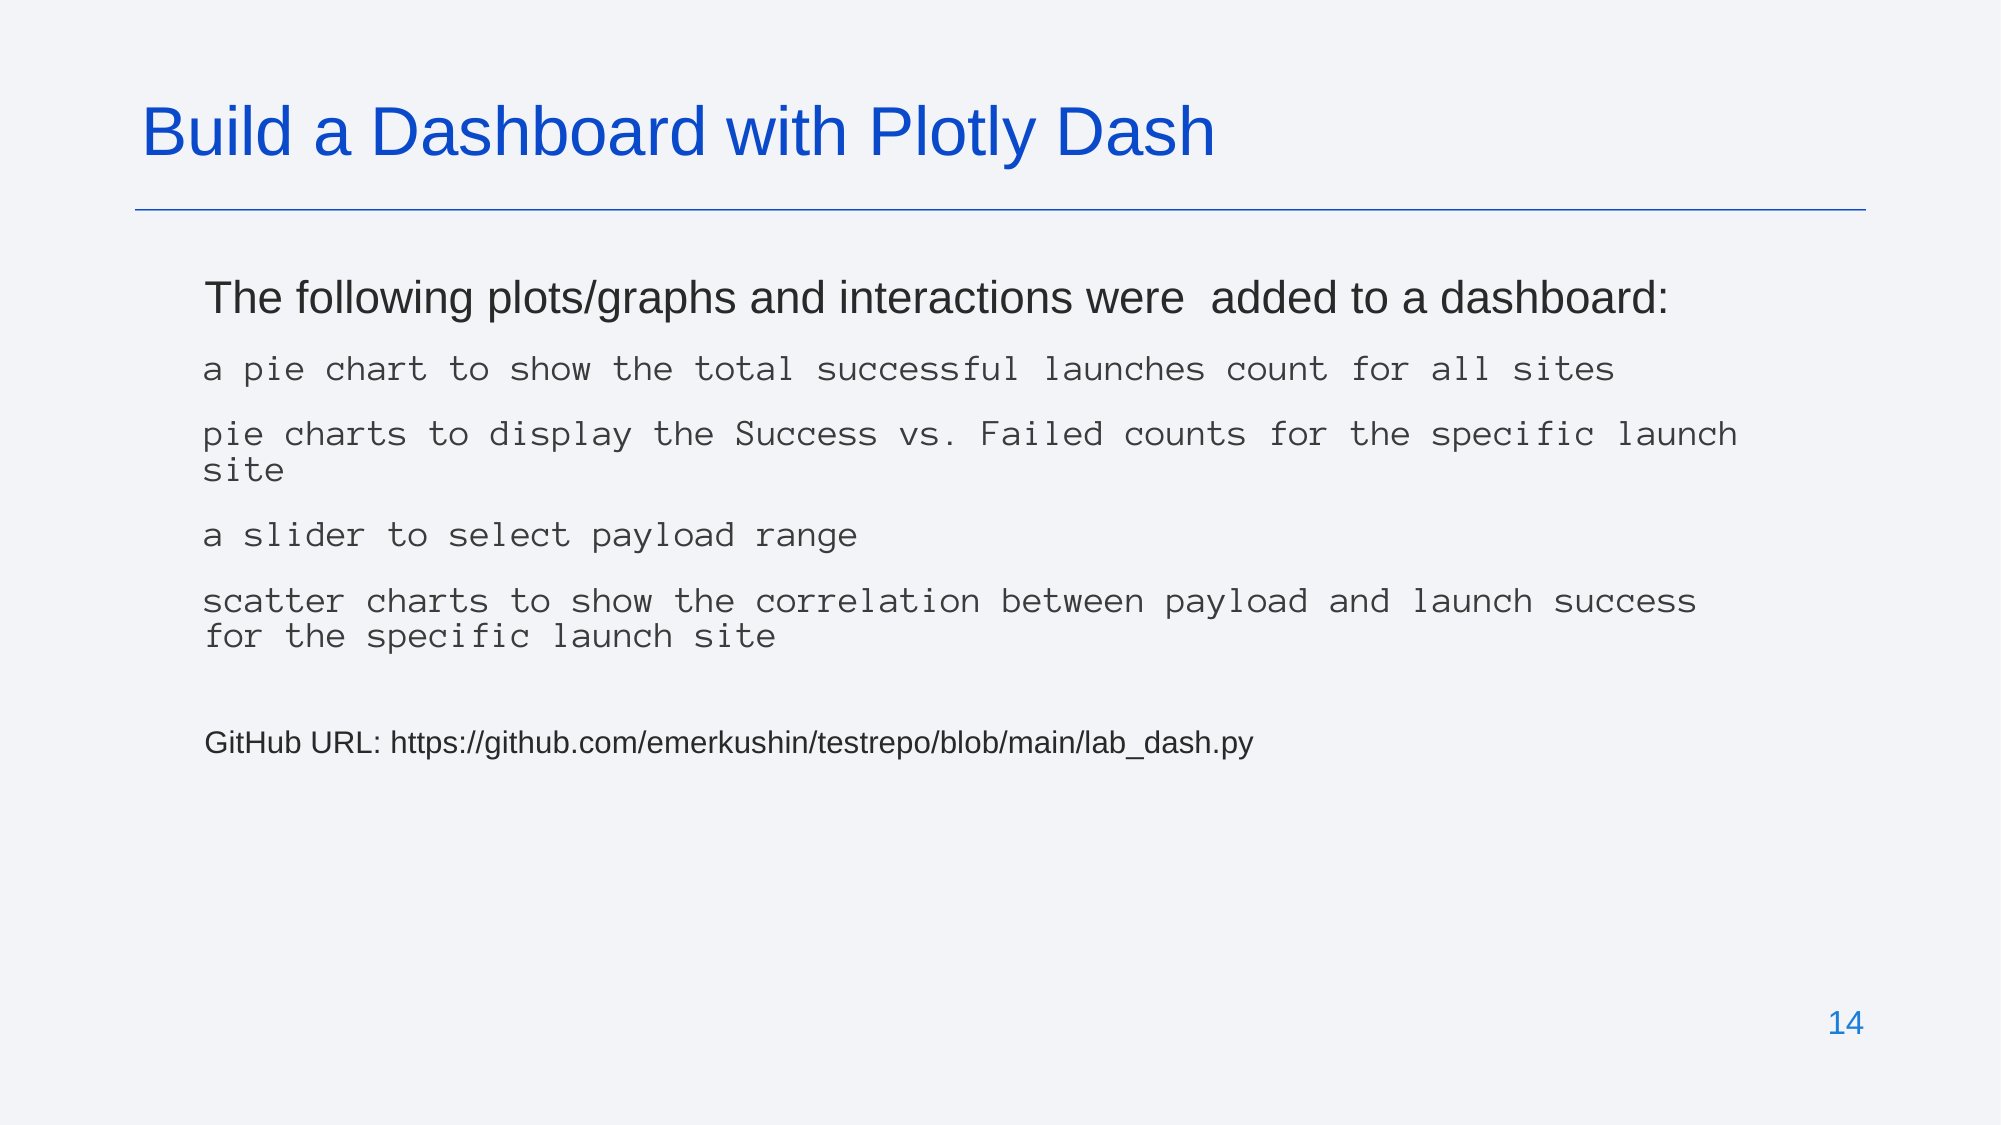

Build a Dashboard with Plotly Dash
The following plots/graphs and interactions were  added to a dashboard:
a pie chart to show the total successful launches count for all sites
pie charts to display the Success vs. Failed counts for the specific launch site
a slider to select payload range
scatter charts to show the correlation between payload and launch success for the specific launch site

GitHub URL: https://github.com/emerkushin/testrepo/blob/main/lab_dash.py

14